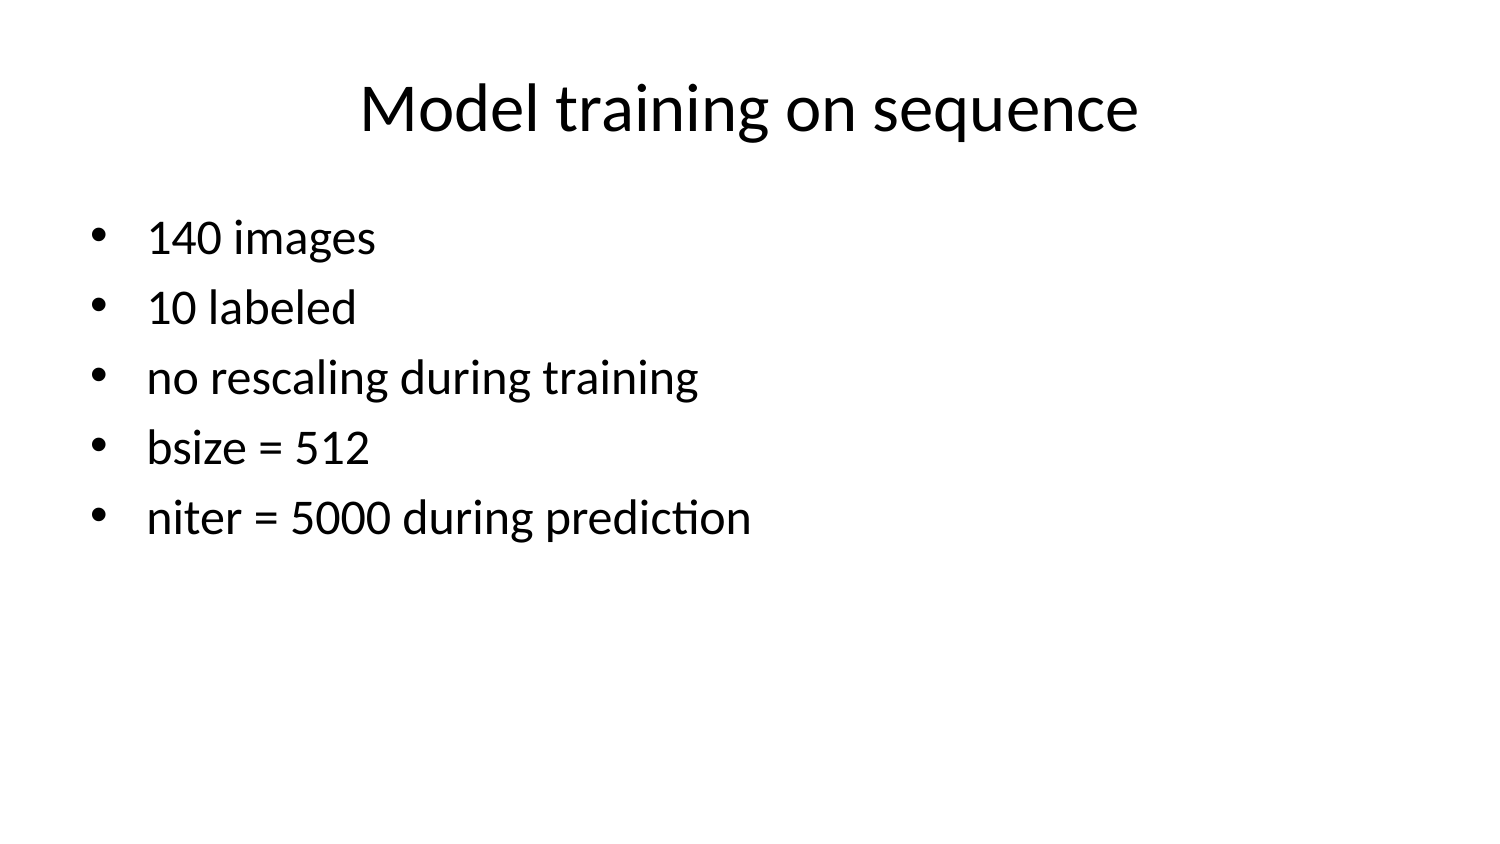

# Model training on sequence
140 images
10 labeled
no rescaling during training
bsize = 512
niter = 5000 during prediction